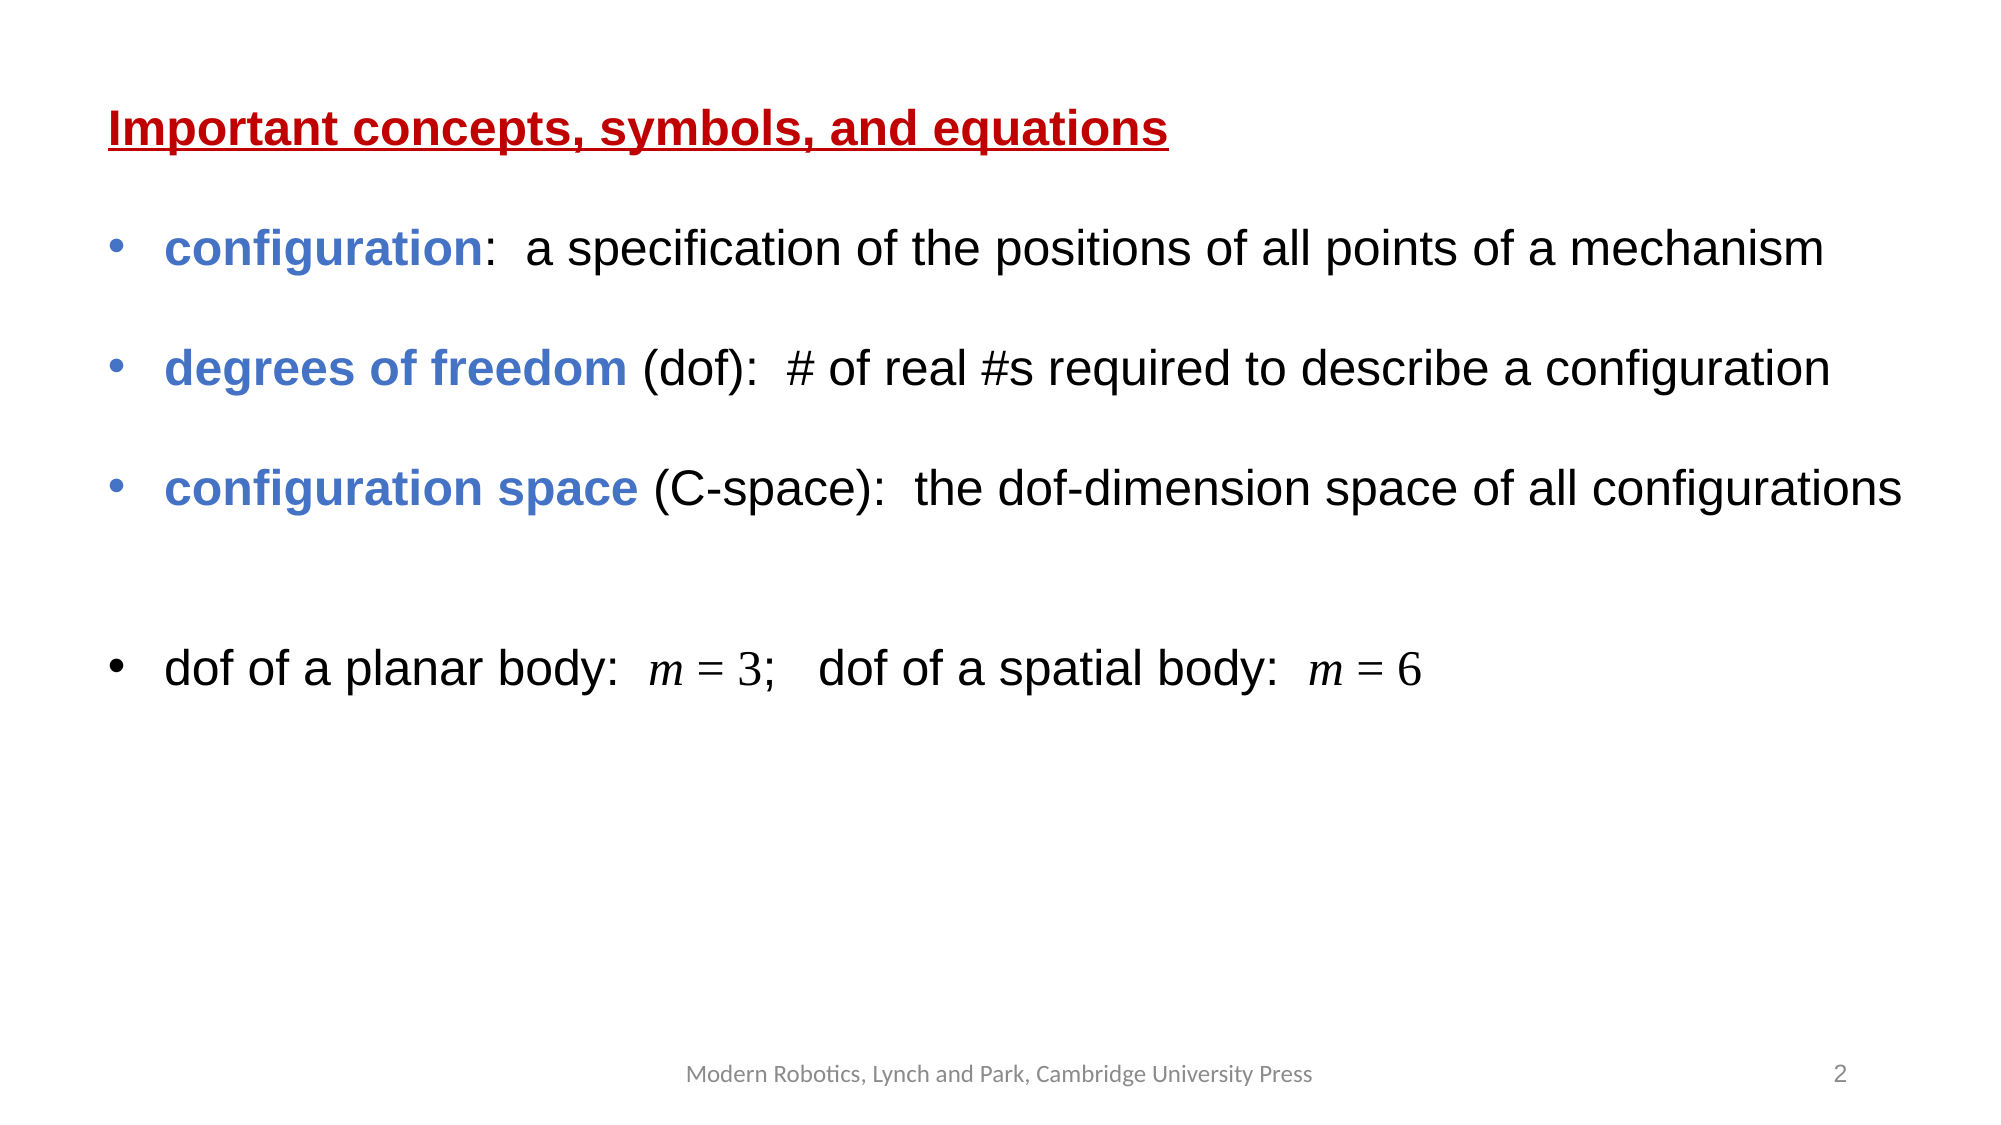

Important concepts, symbols, and equations

configuration:  a specification of the positions of all points of a mechanism

degrees of freedom (dof):  # of real #s required to describe a configuration

configuration space (C-space):  the dof-dimension space of all configurations

dof of a planar body:  m = 3;   dof of a spatial body:  m = 6

Modern Robotics, Lynch and Park, Cambridge University Press
2